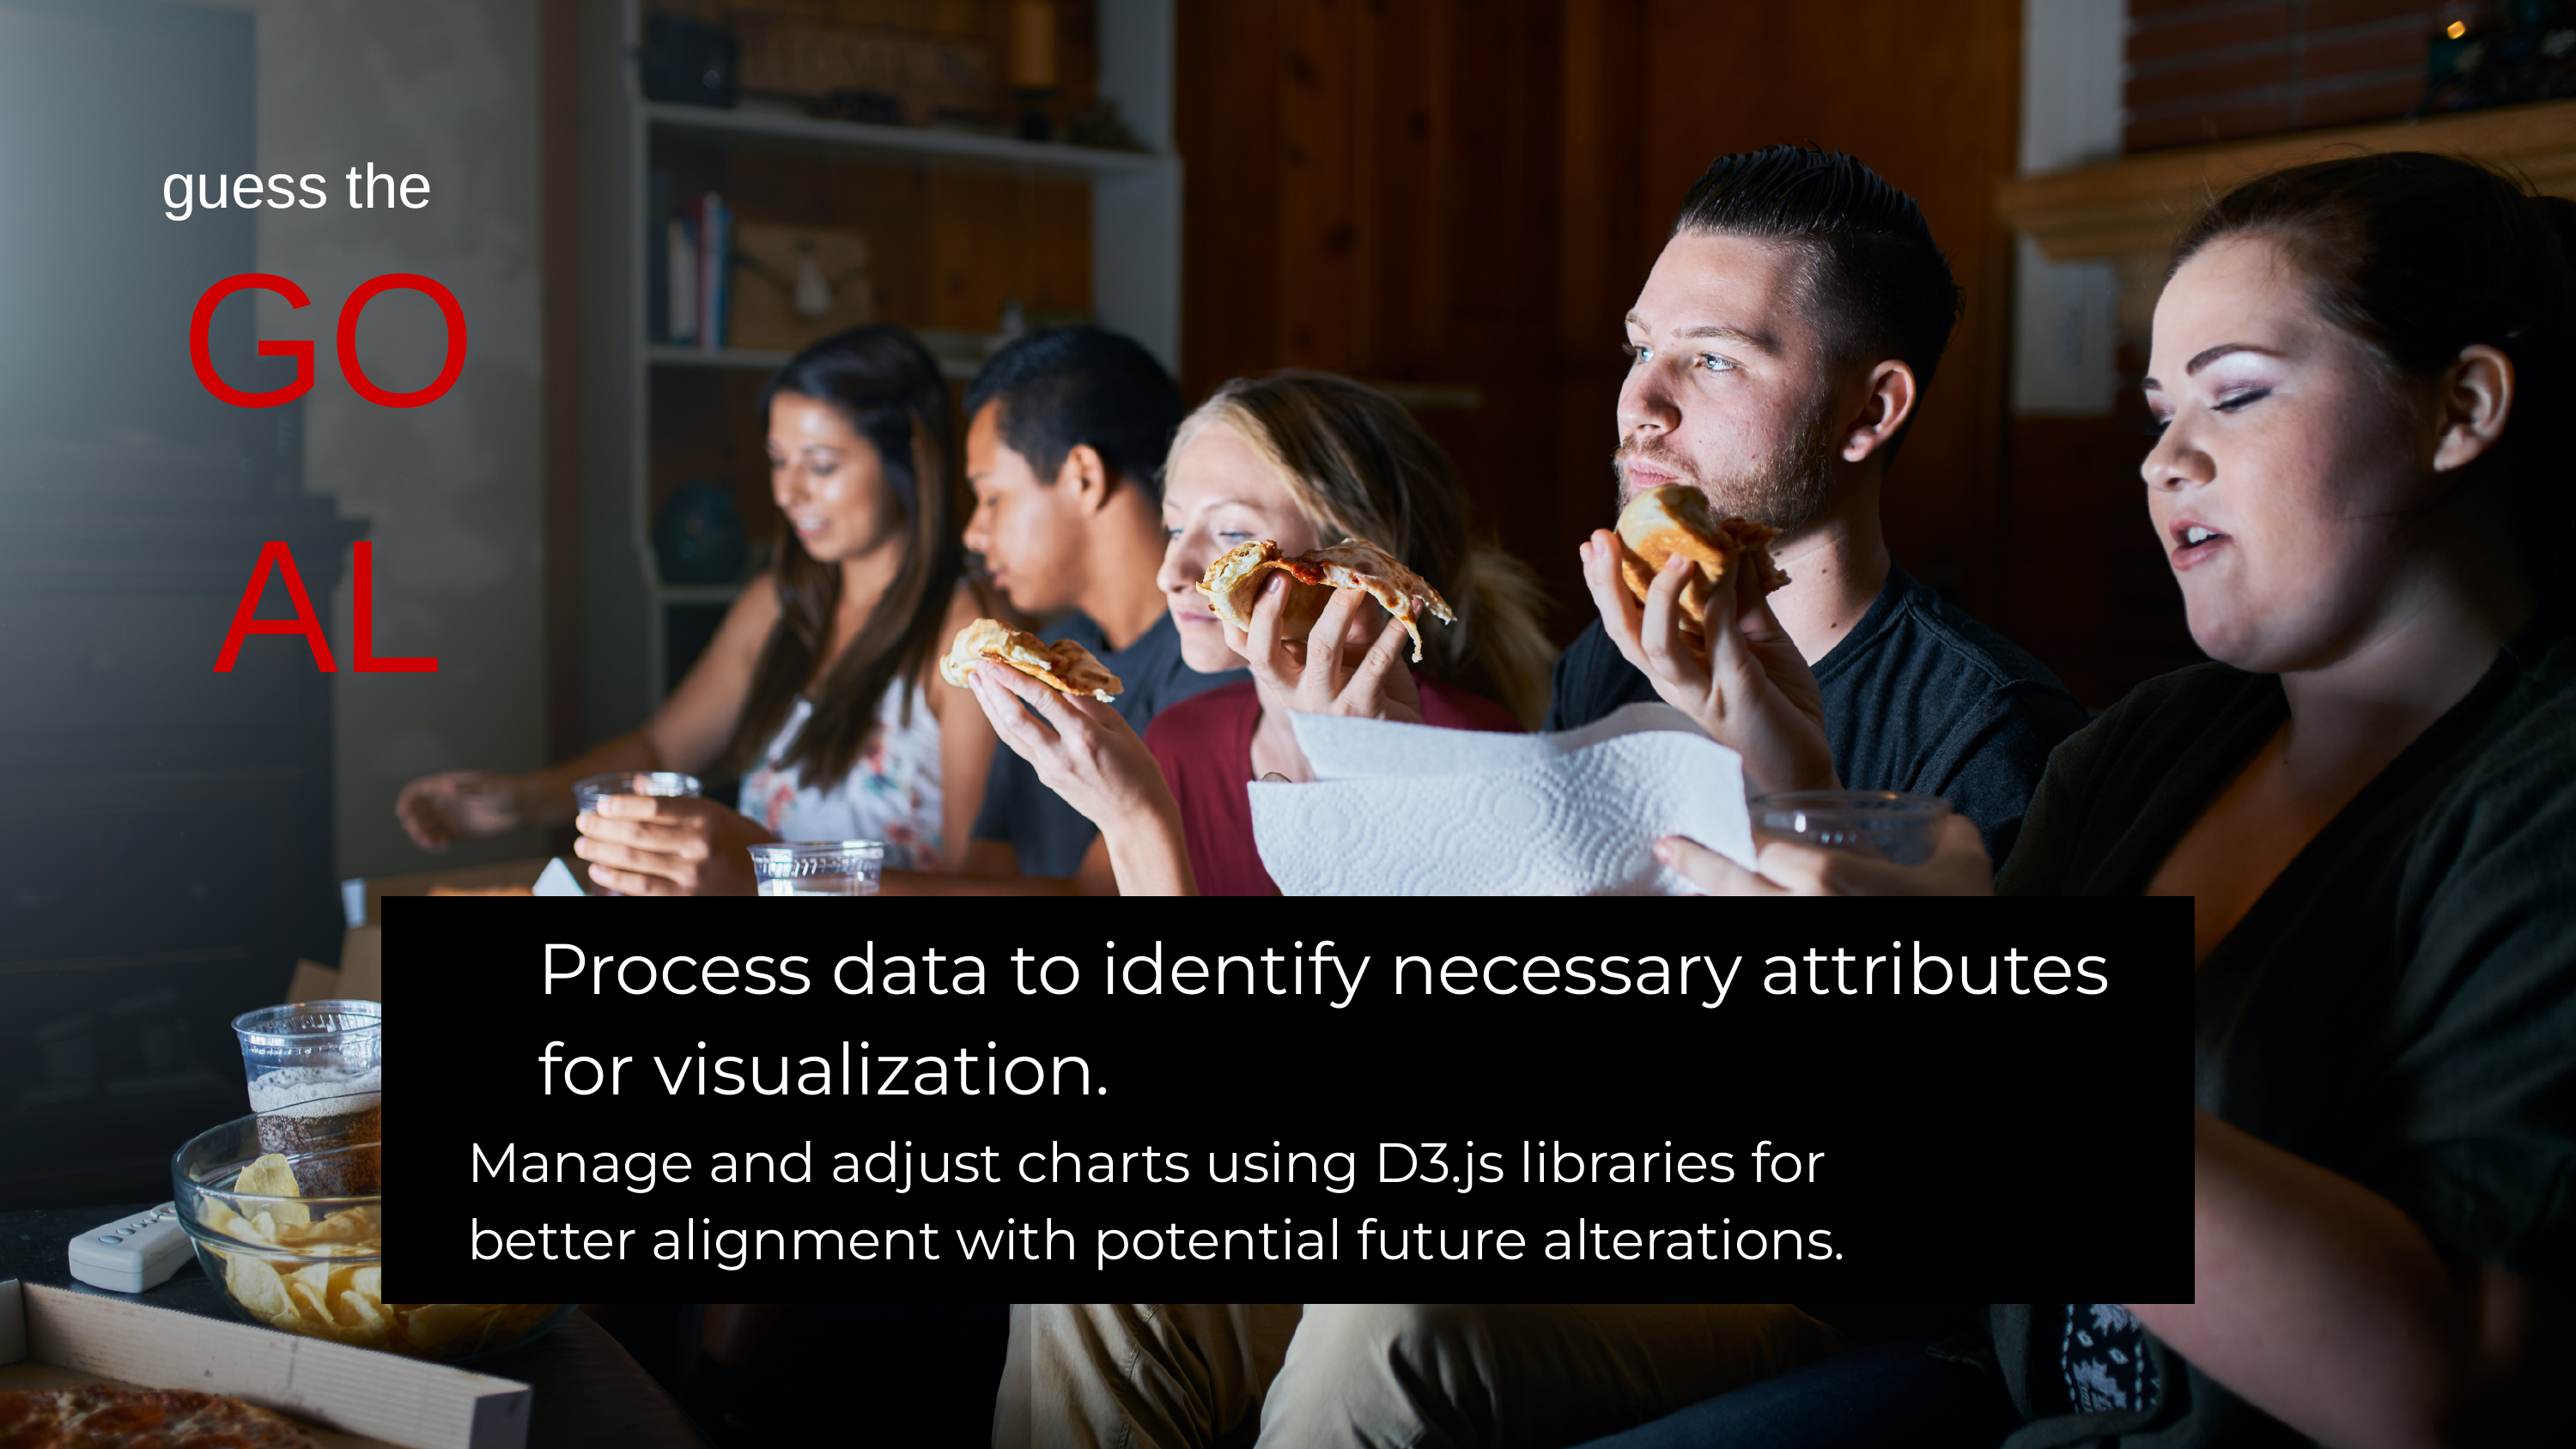

guess the
GOAL

Process data to identify necessary attributes for visualization.
Manage and adjust charts using D3.js libraries for better alignment with potential future alterations.